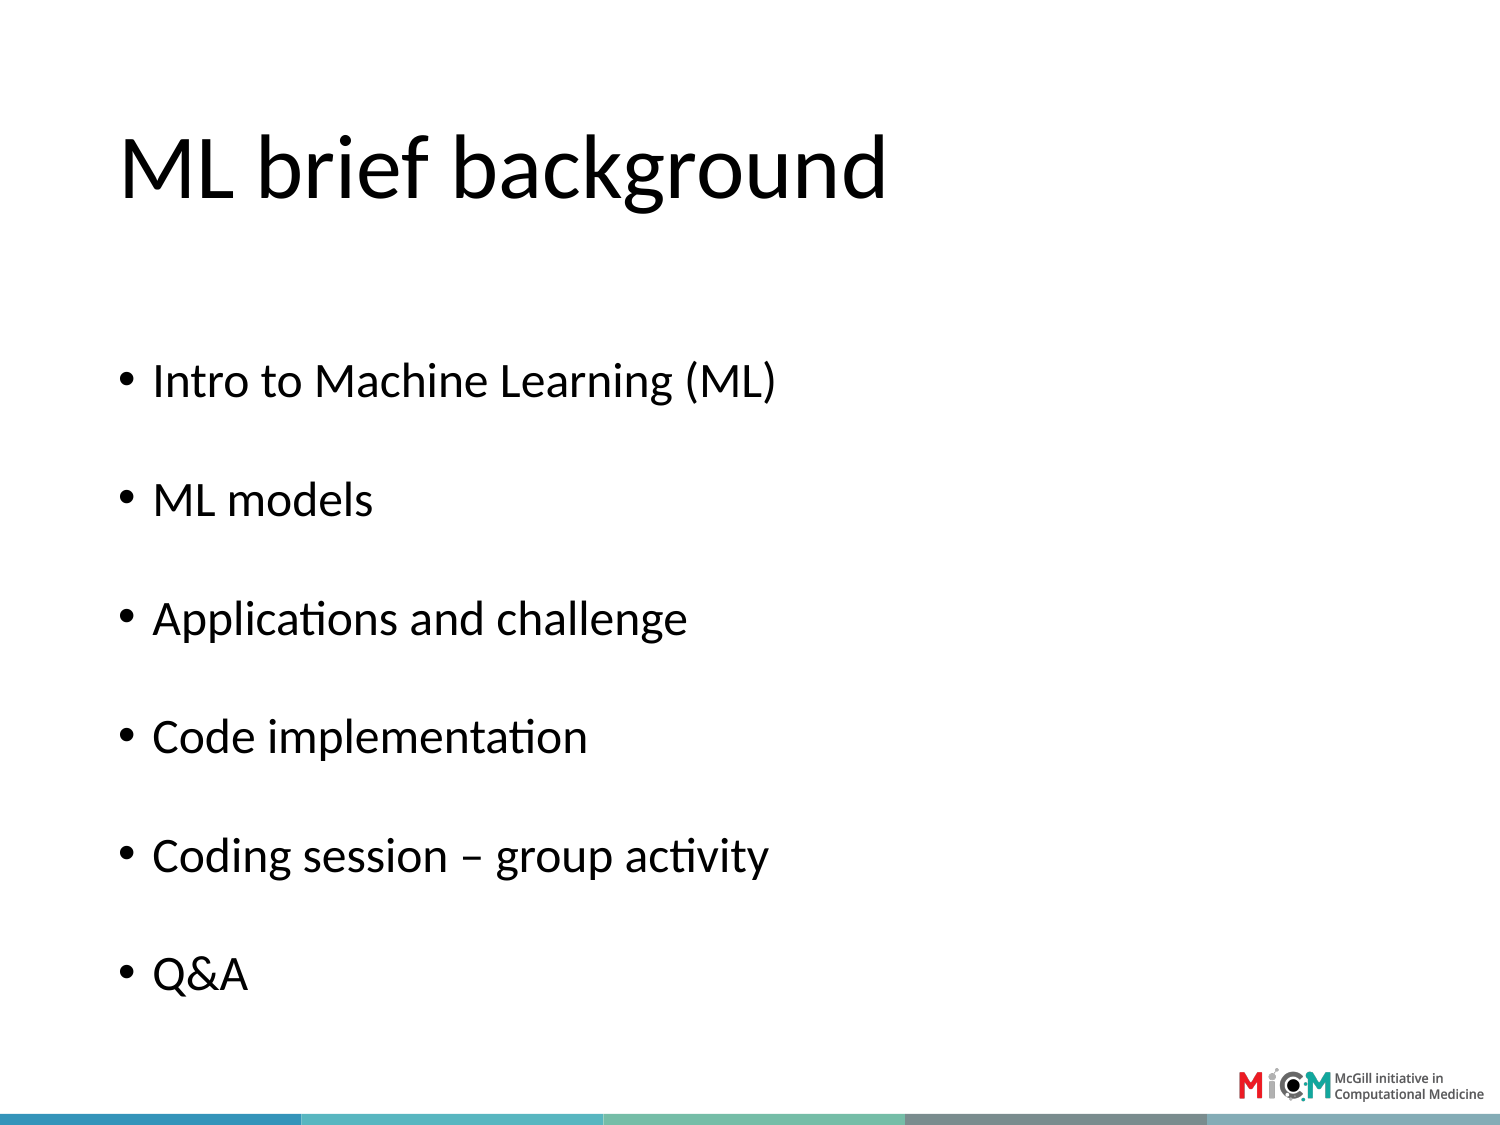

# ML brief background
Intro to Machine Learning (ML)
ML models
Applications and challenge
Code implementation
Coding session – group activity
Q&A